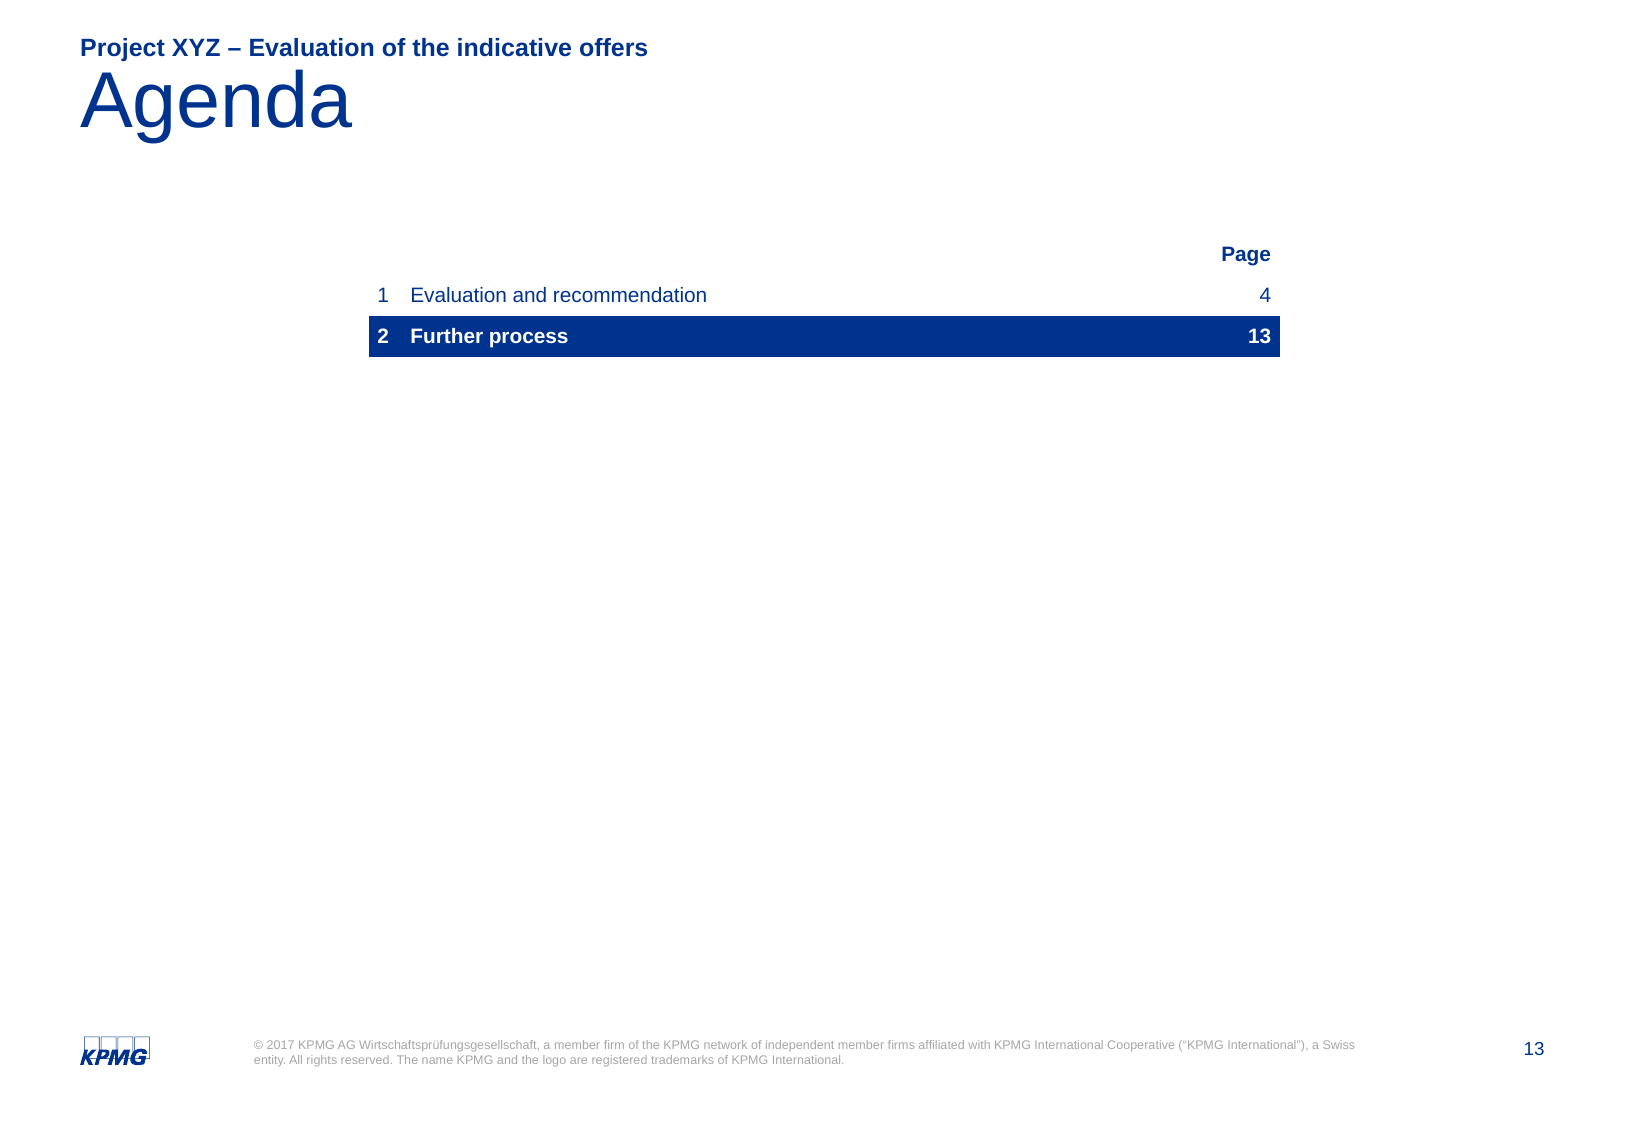

Project XYZ – Evaluation of the indicative offers
# Agenda
|  |  | Page |
| --- | --- | --- |
| 1 | Evaluation and recommendation | 4 |
| 2 | Further process | 13 |